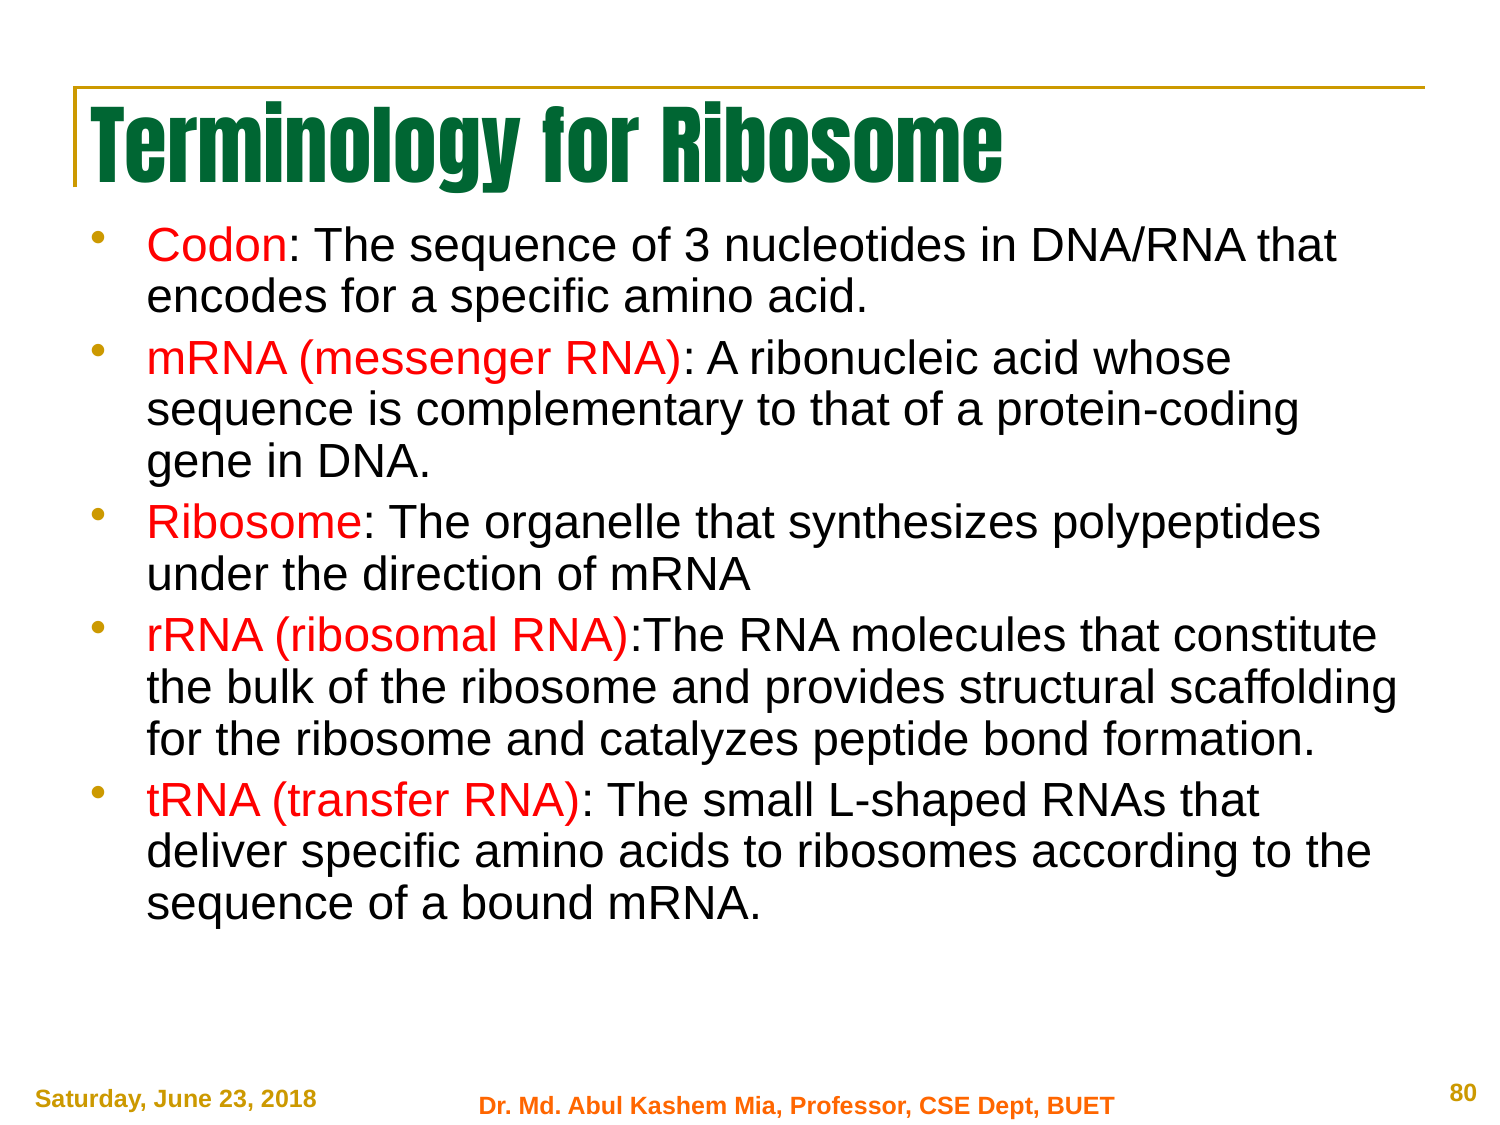

# Terminology for Ribosome
Codon: The sequence of 3 nucleotides in DNA/RNA that encodes for a specific amino acid.
mRNA (messenger RNA): A ribonucleic acid whose sequence is complementary to that of a protein-coding gene in DNA.
Ribosome: The organelle that synthesizes polypeptides under the direction of mRNA
rRNA (ribosomal RNA):The RNA molecules that constitute the bulk of the ribosome and provides structural scaffolding for the ribosome and catalyzes peptide bond formation.
tRNA (transfer RNA): The small L-shaped RNAs that deliver specific amino acids to ribosomes according to the sequence of a bound mRNA.